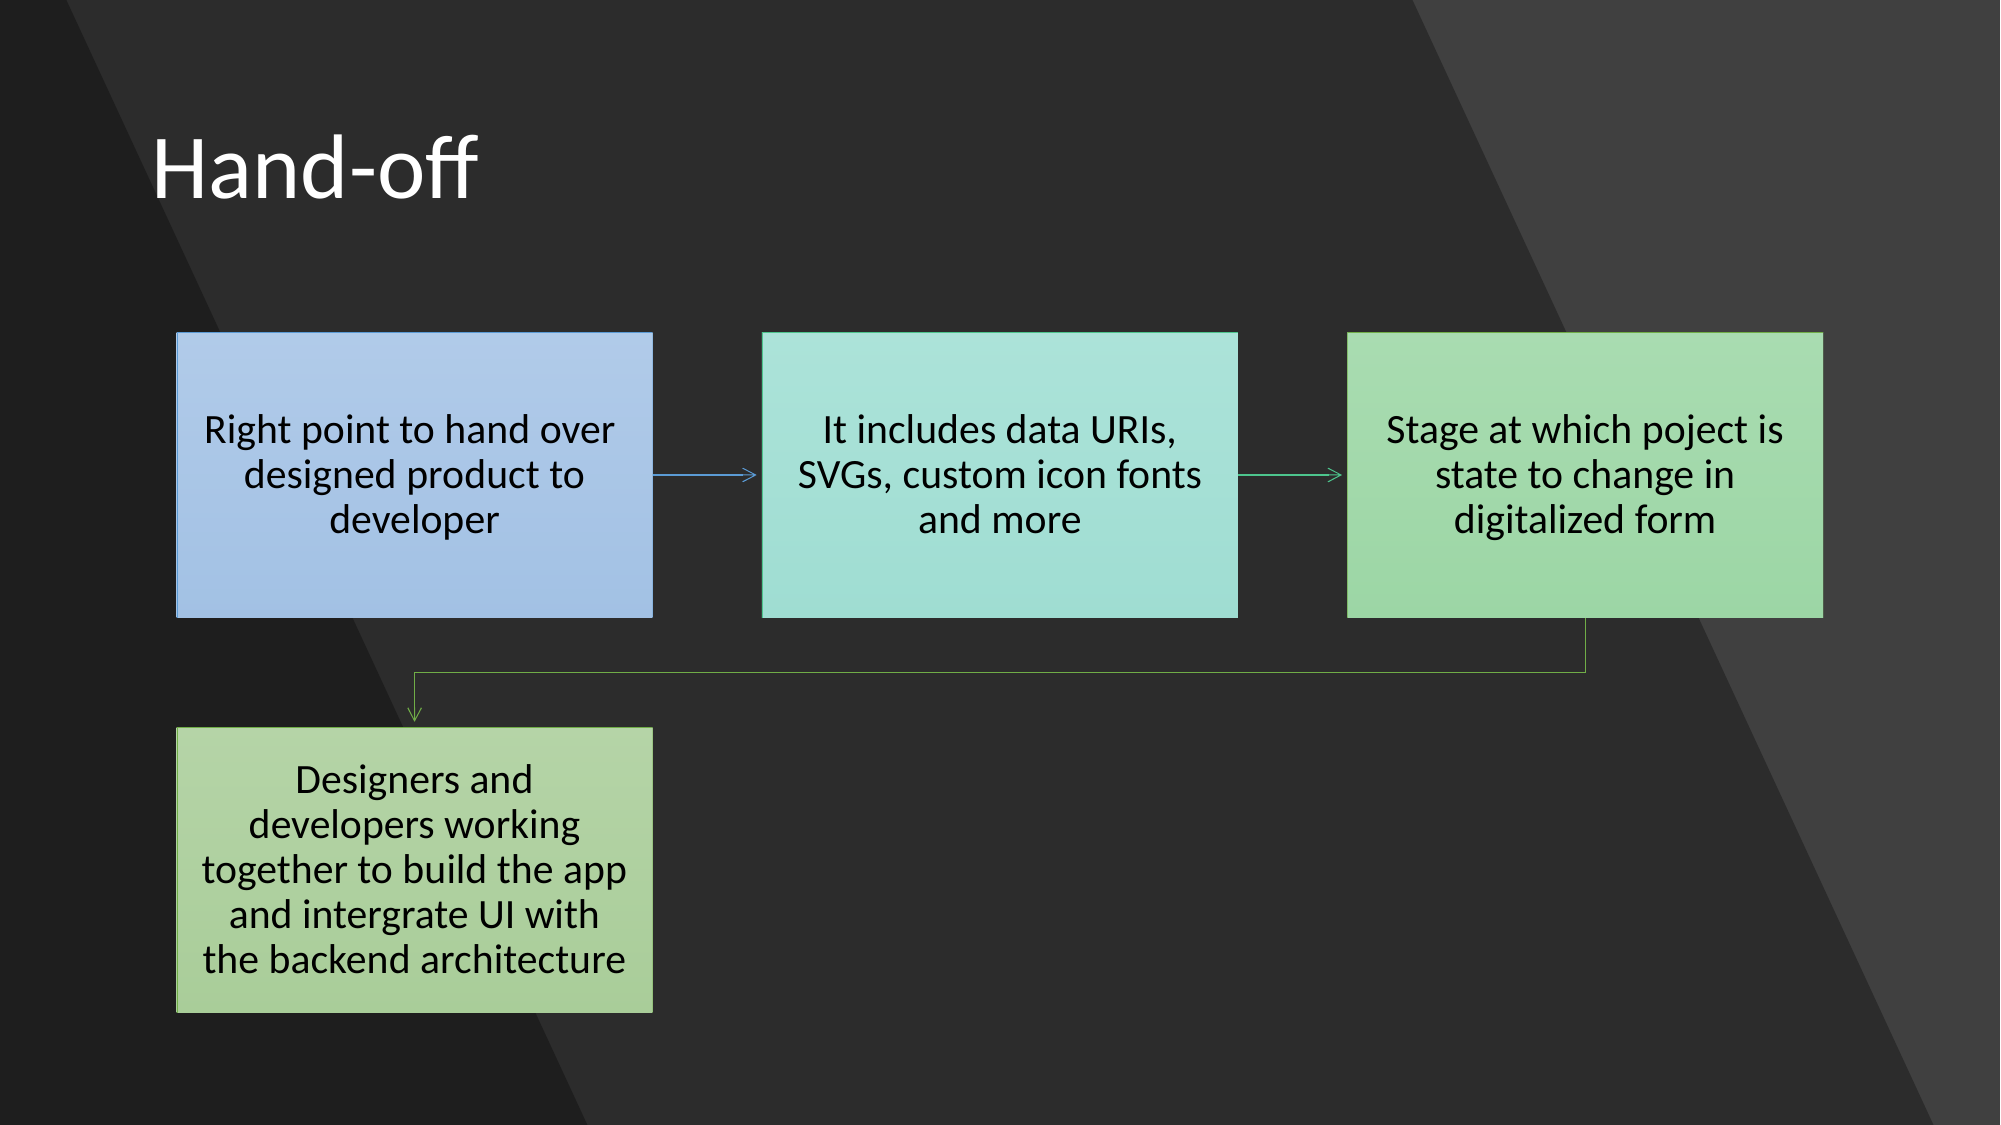

# Hand-off

Right point to hand over  designed product to developer

It includes data URIs, SVGs, custom icon fonts and more

Stage at which poject is state to change in digitalized form
Designers and developers working together to build the app and intergrate UI with the backend architecture